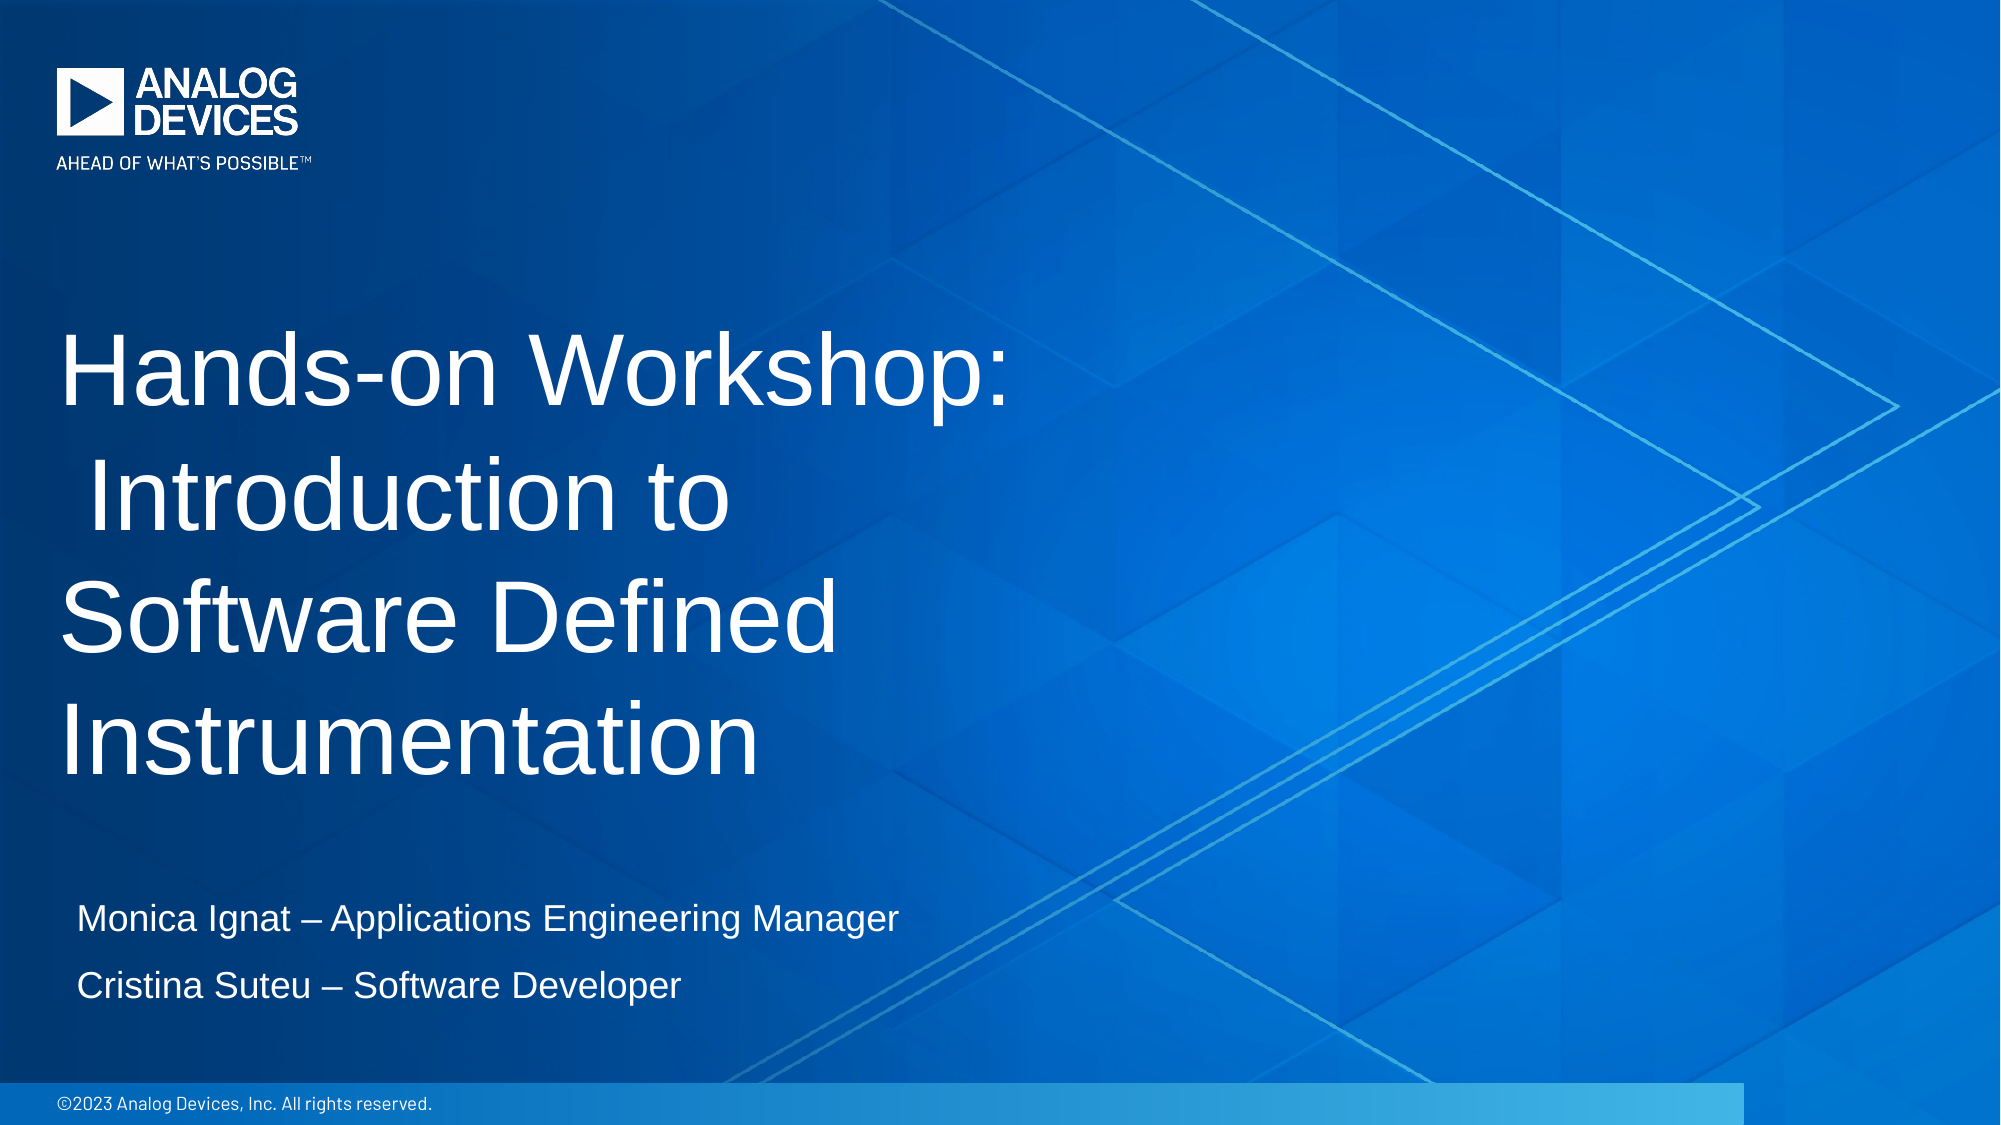

Hands-on Workshop:
 Introduction to Software Defined Instrumentation
Monica Ignat – Applications Engineering Manager
Cristina Suteu – Software Developer
©2023 Analog Devices, Inc. All rights reserved.